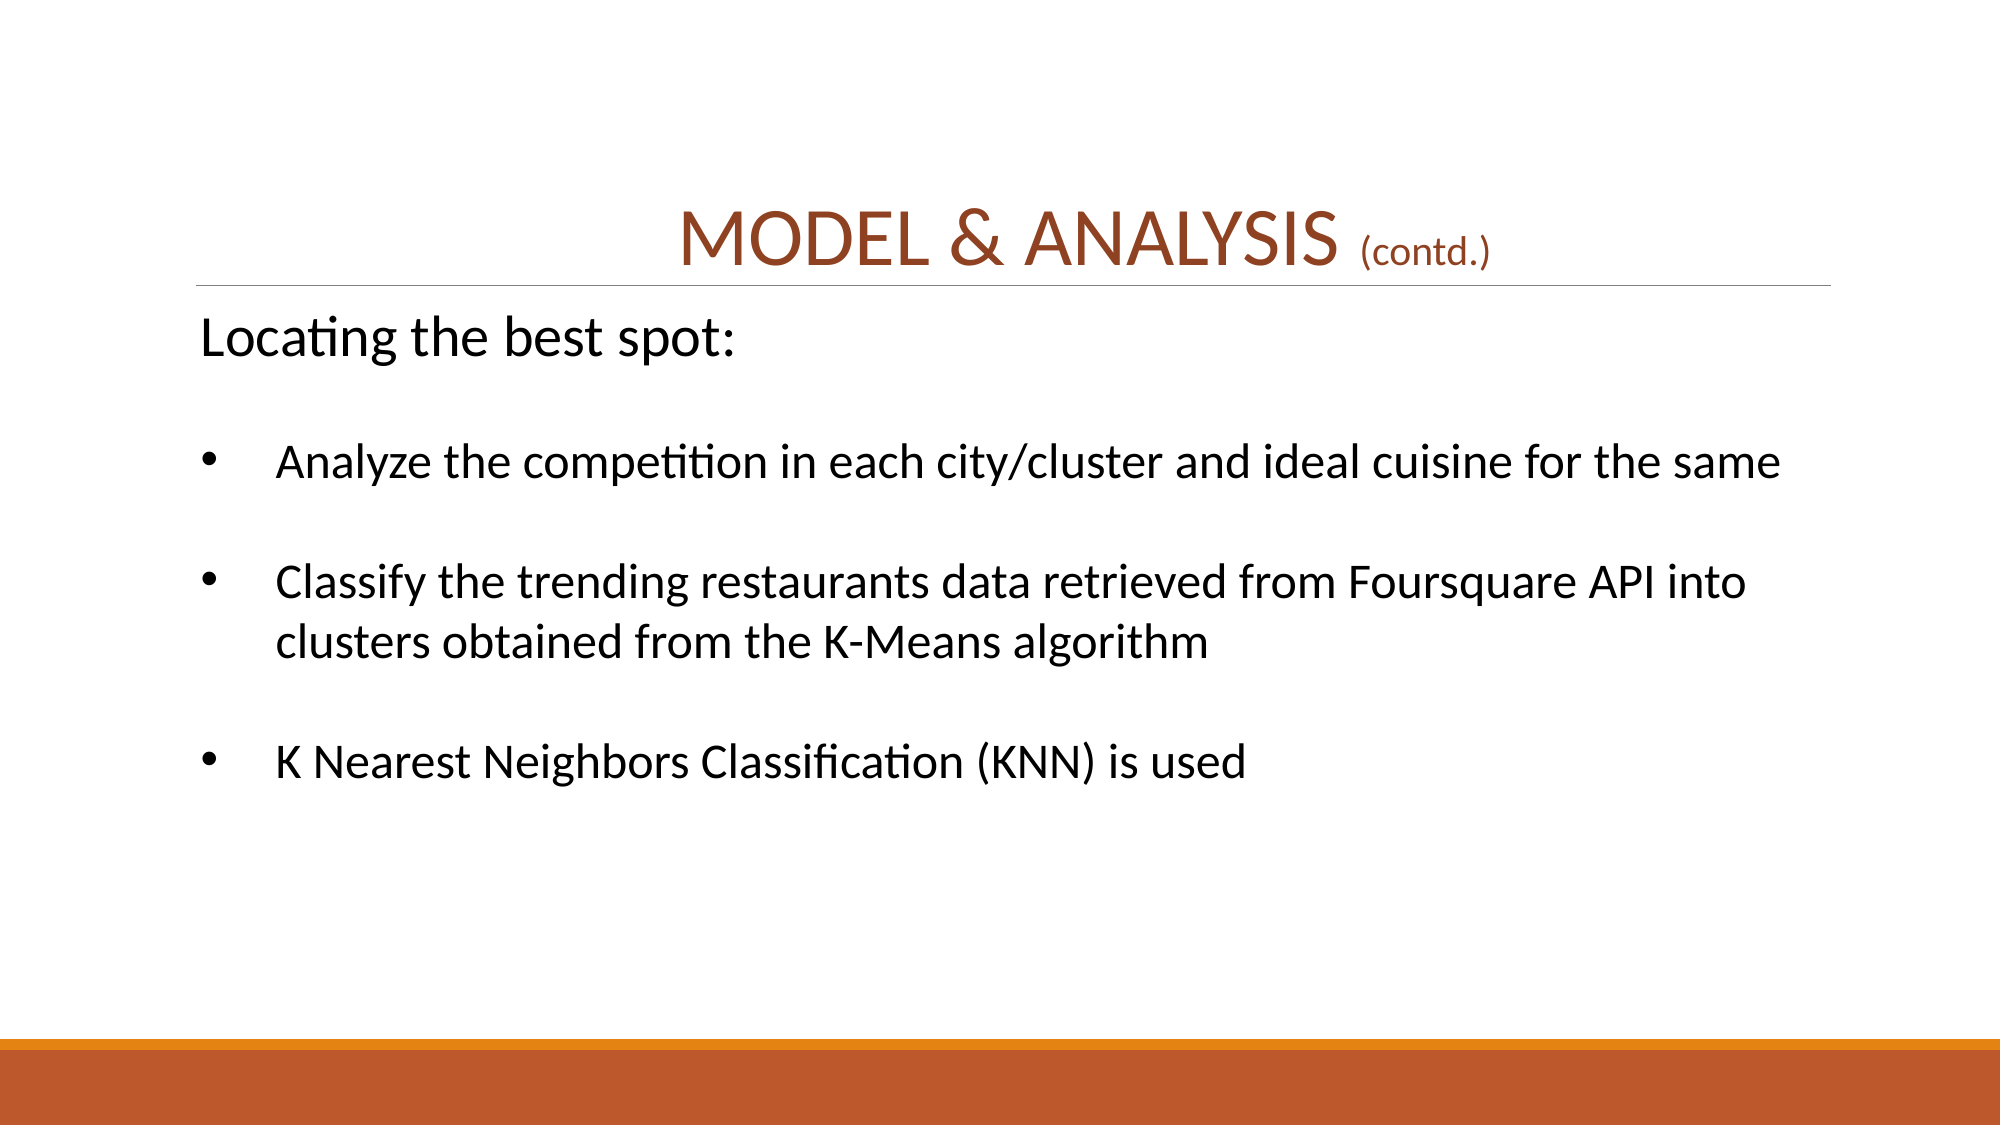

MODEL & ANALYSIS (contd.)
Locating the best spot:

Analyze the competition in each city/cluster and ideal cuisine for the same

Classify the trending restaurants data retrieved from Foursquare API into clusters obtained from the K-Means algorithm

K Nearest Neighbors Classification (KNN) is used